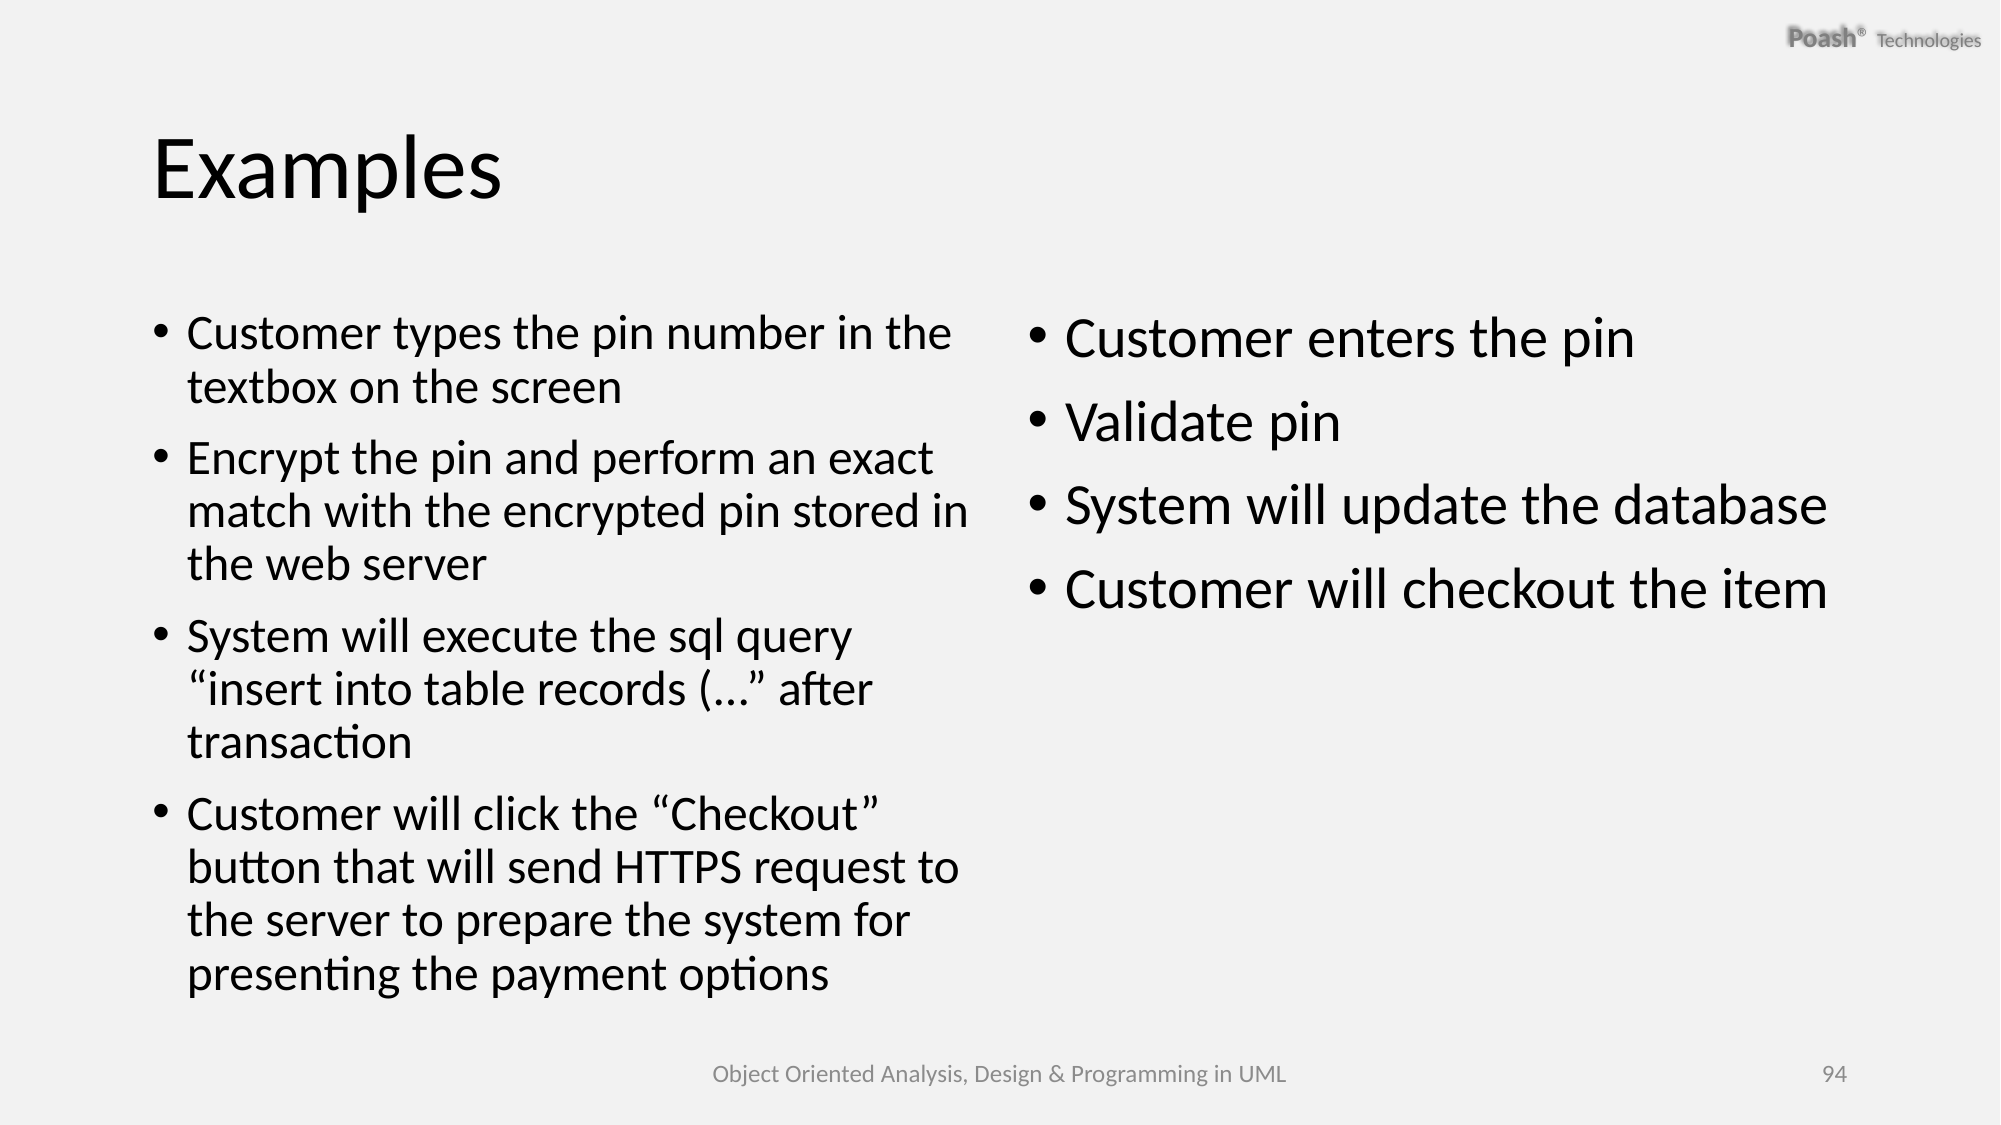

# Examples
Customer types the pin number in the textbox on the screen
Encrypt the pin and perform an exact match with the encrypted pin stored in the web server
System will execute the sql query “insert into table records (...” after transaction
Customer will click the “Checkout” button that will send HTTPS request to the server to prepare the system for presenting the payment options
Customer enters the pin
Validate pin
System will update the database
Customer will checkout the item
Object Oriented Analysis, Design & Programming in UML
94